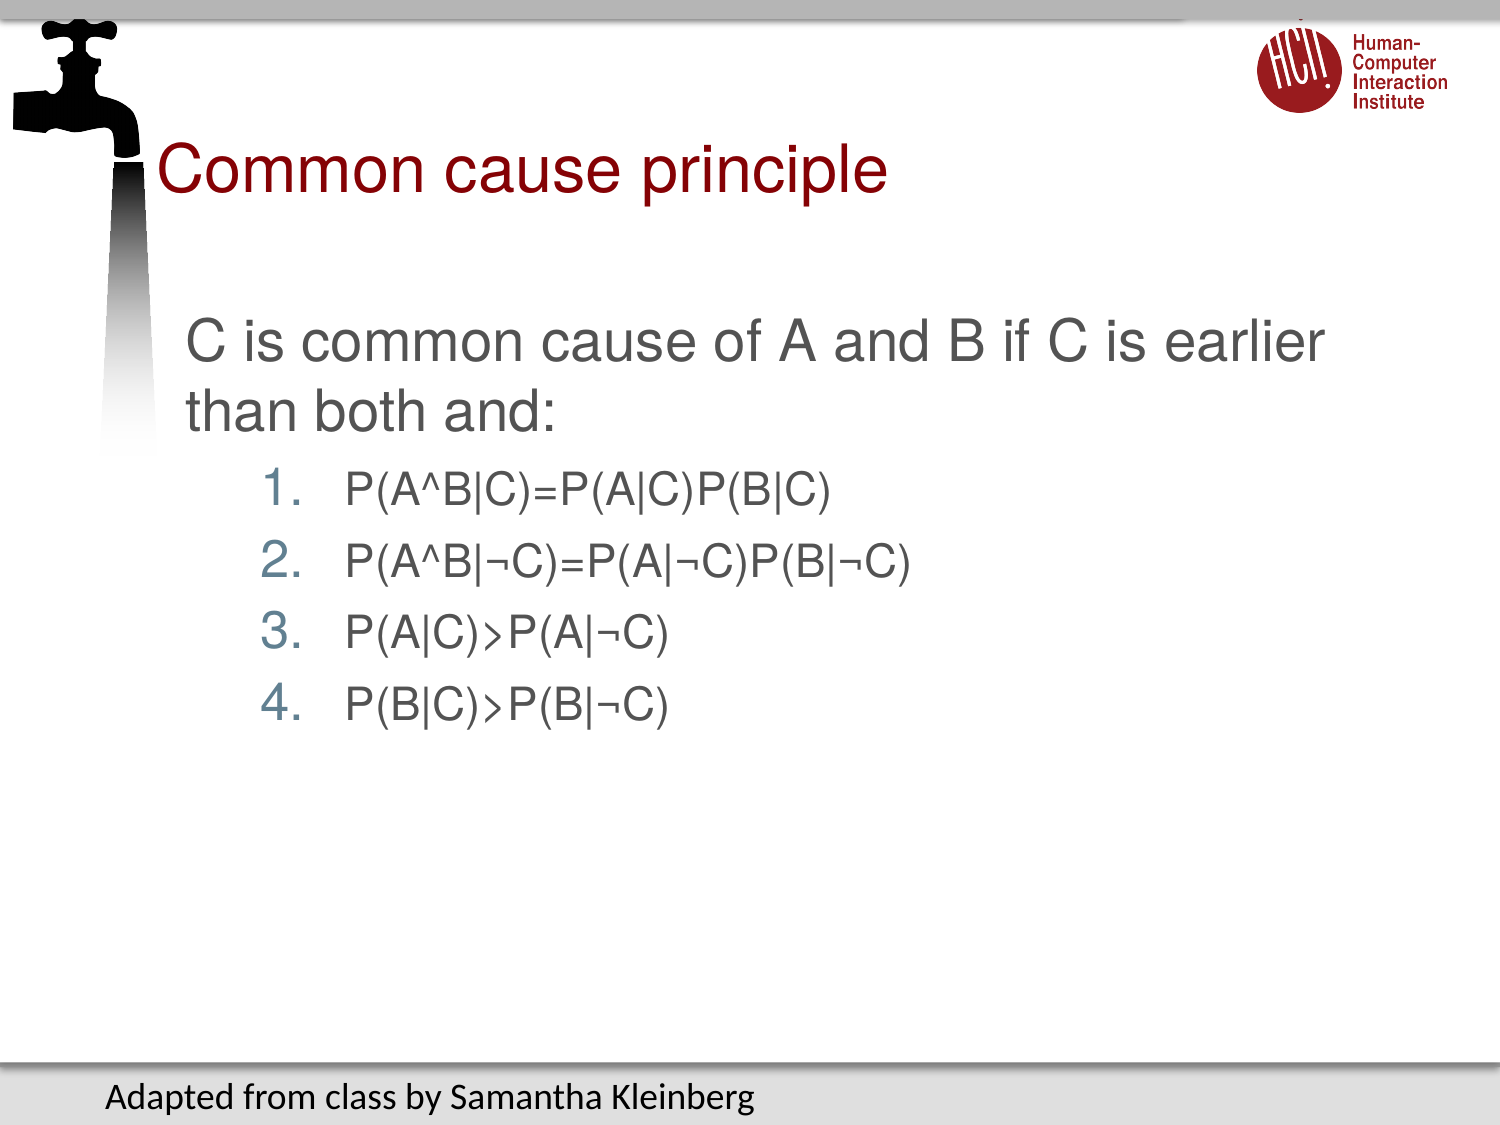

# Common cause principle
C is common cause of A and B if C is earlier than both and:
P(A^B|C)=P(A|C)P(B|C)
P(A^B|¬C)=P(A|¬C)P(B|¬C)
P(A|C)>P(A|¬C)
P(B|C)>P(B|¬C)

Adapted from class by Samantha Kleinberg